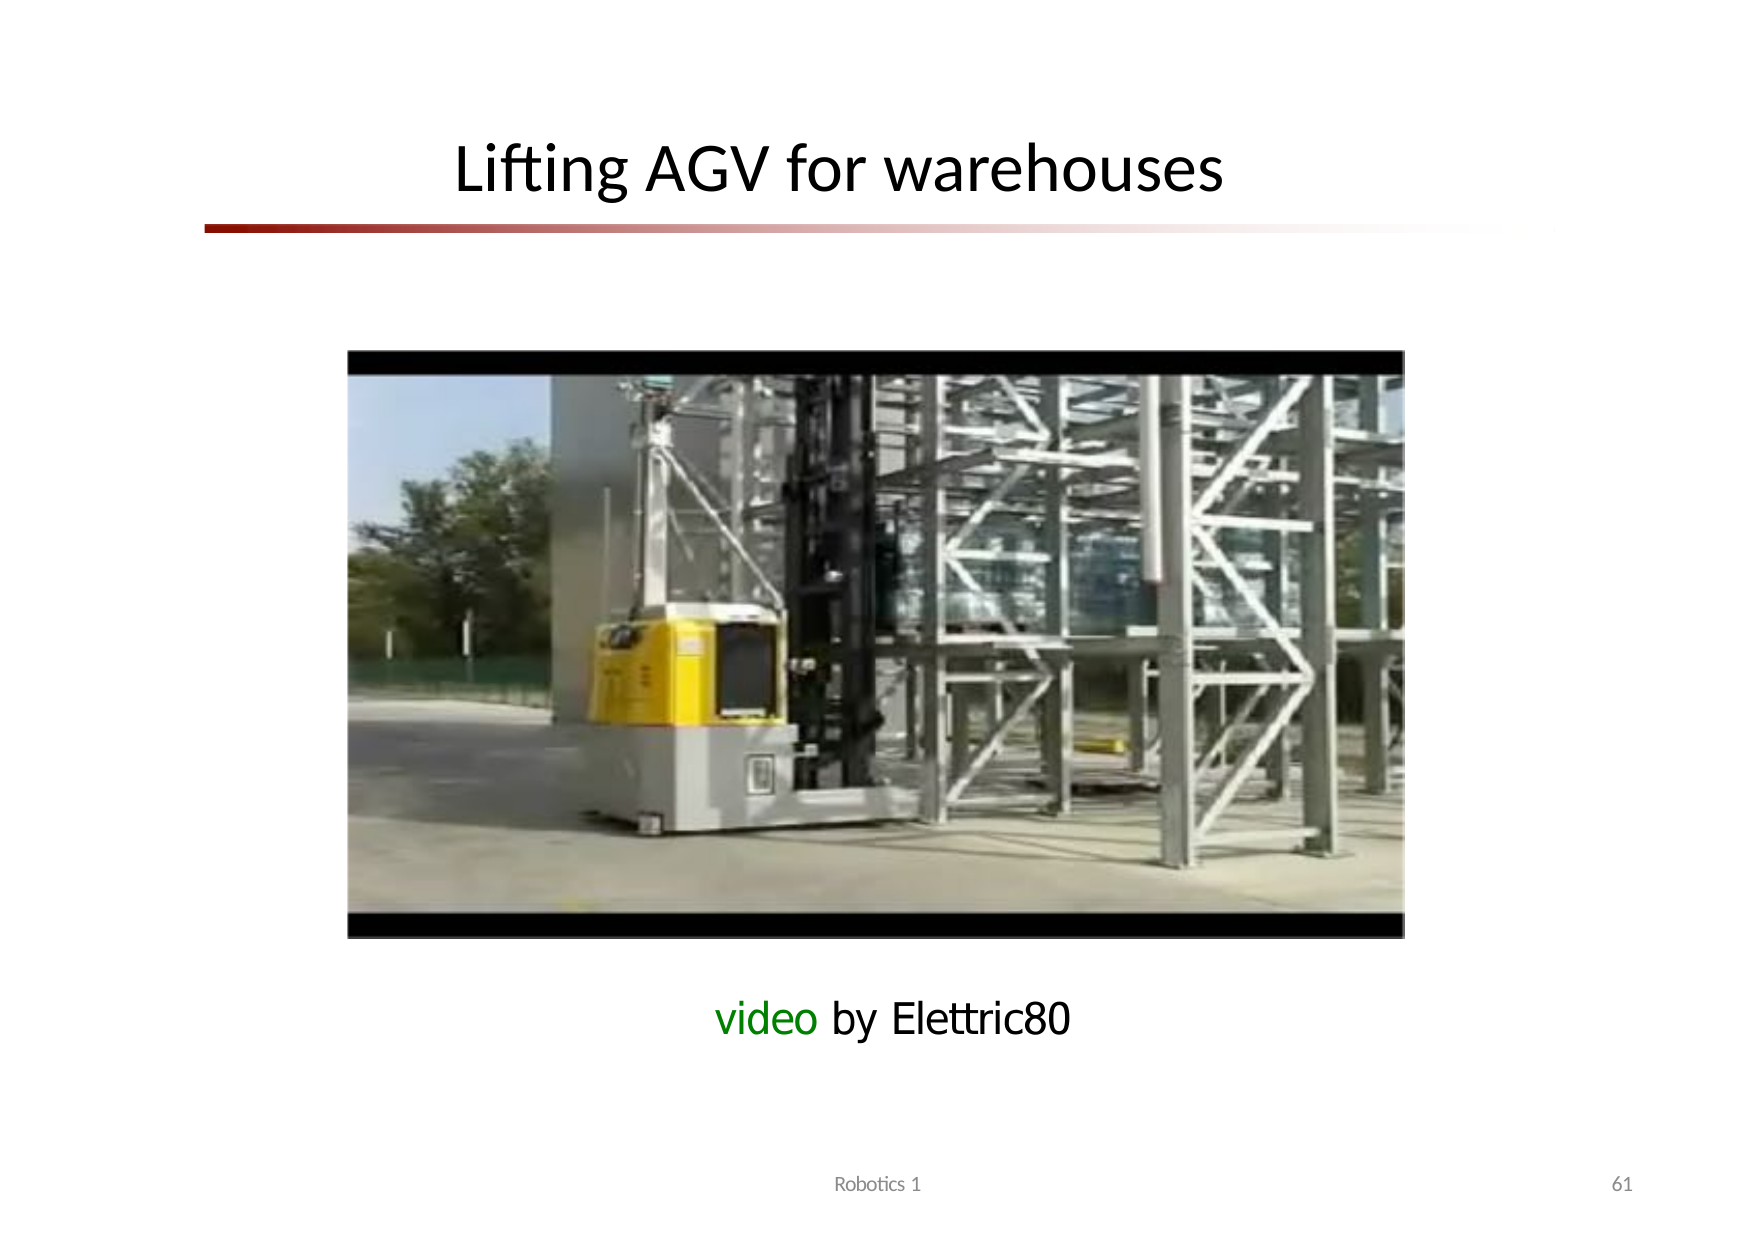

# Lifting AGV for warehouses

video by Elettric80
Robotics 1
61